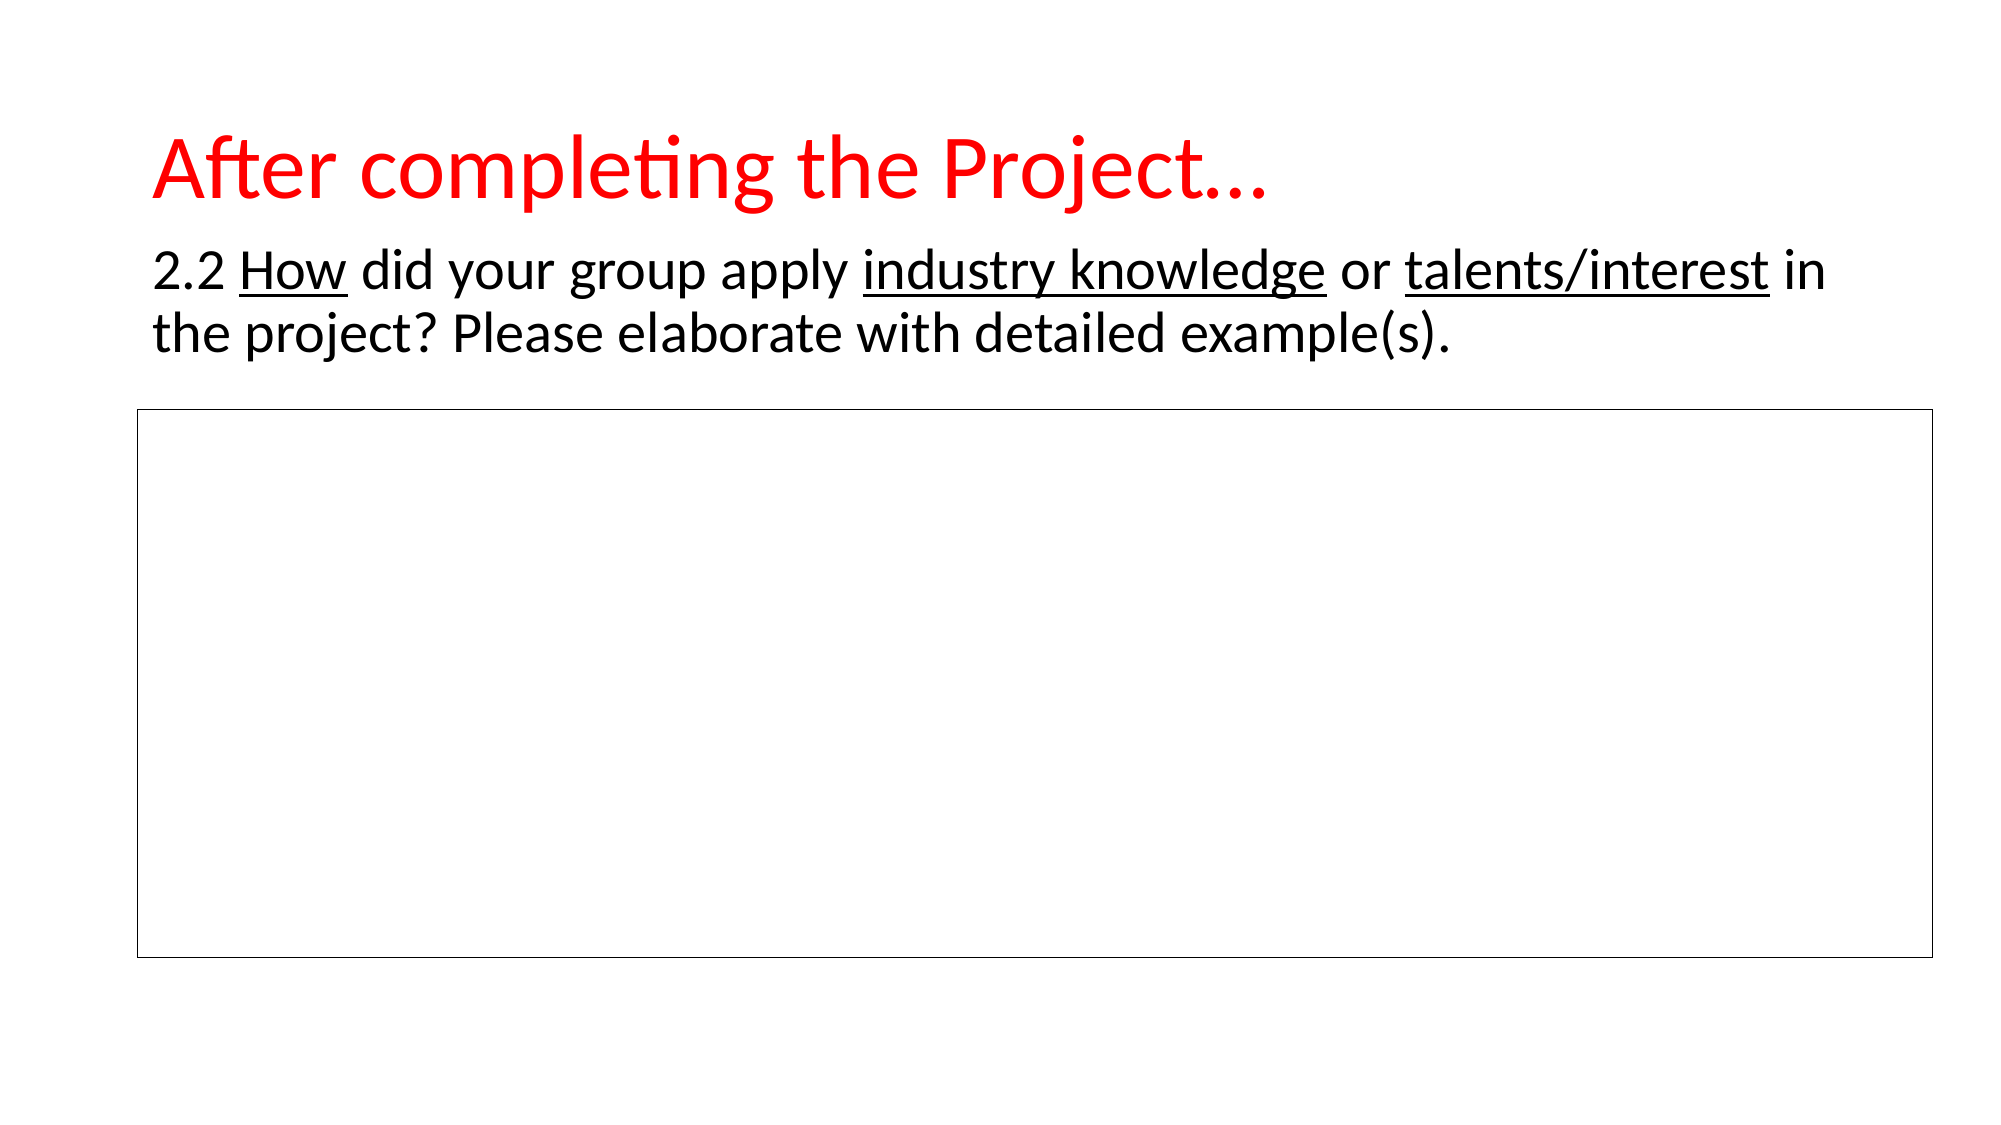

# After completing the Project…
2.2 How did your group apply industry knowledge or talents/interest in the project? Please elaborate with detailed example(s).